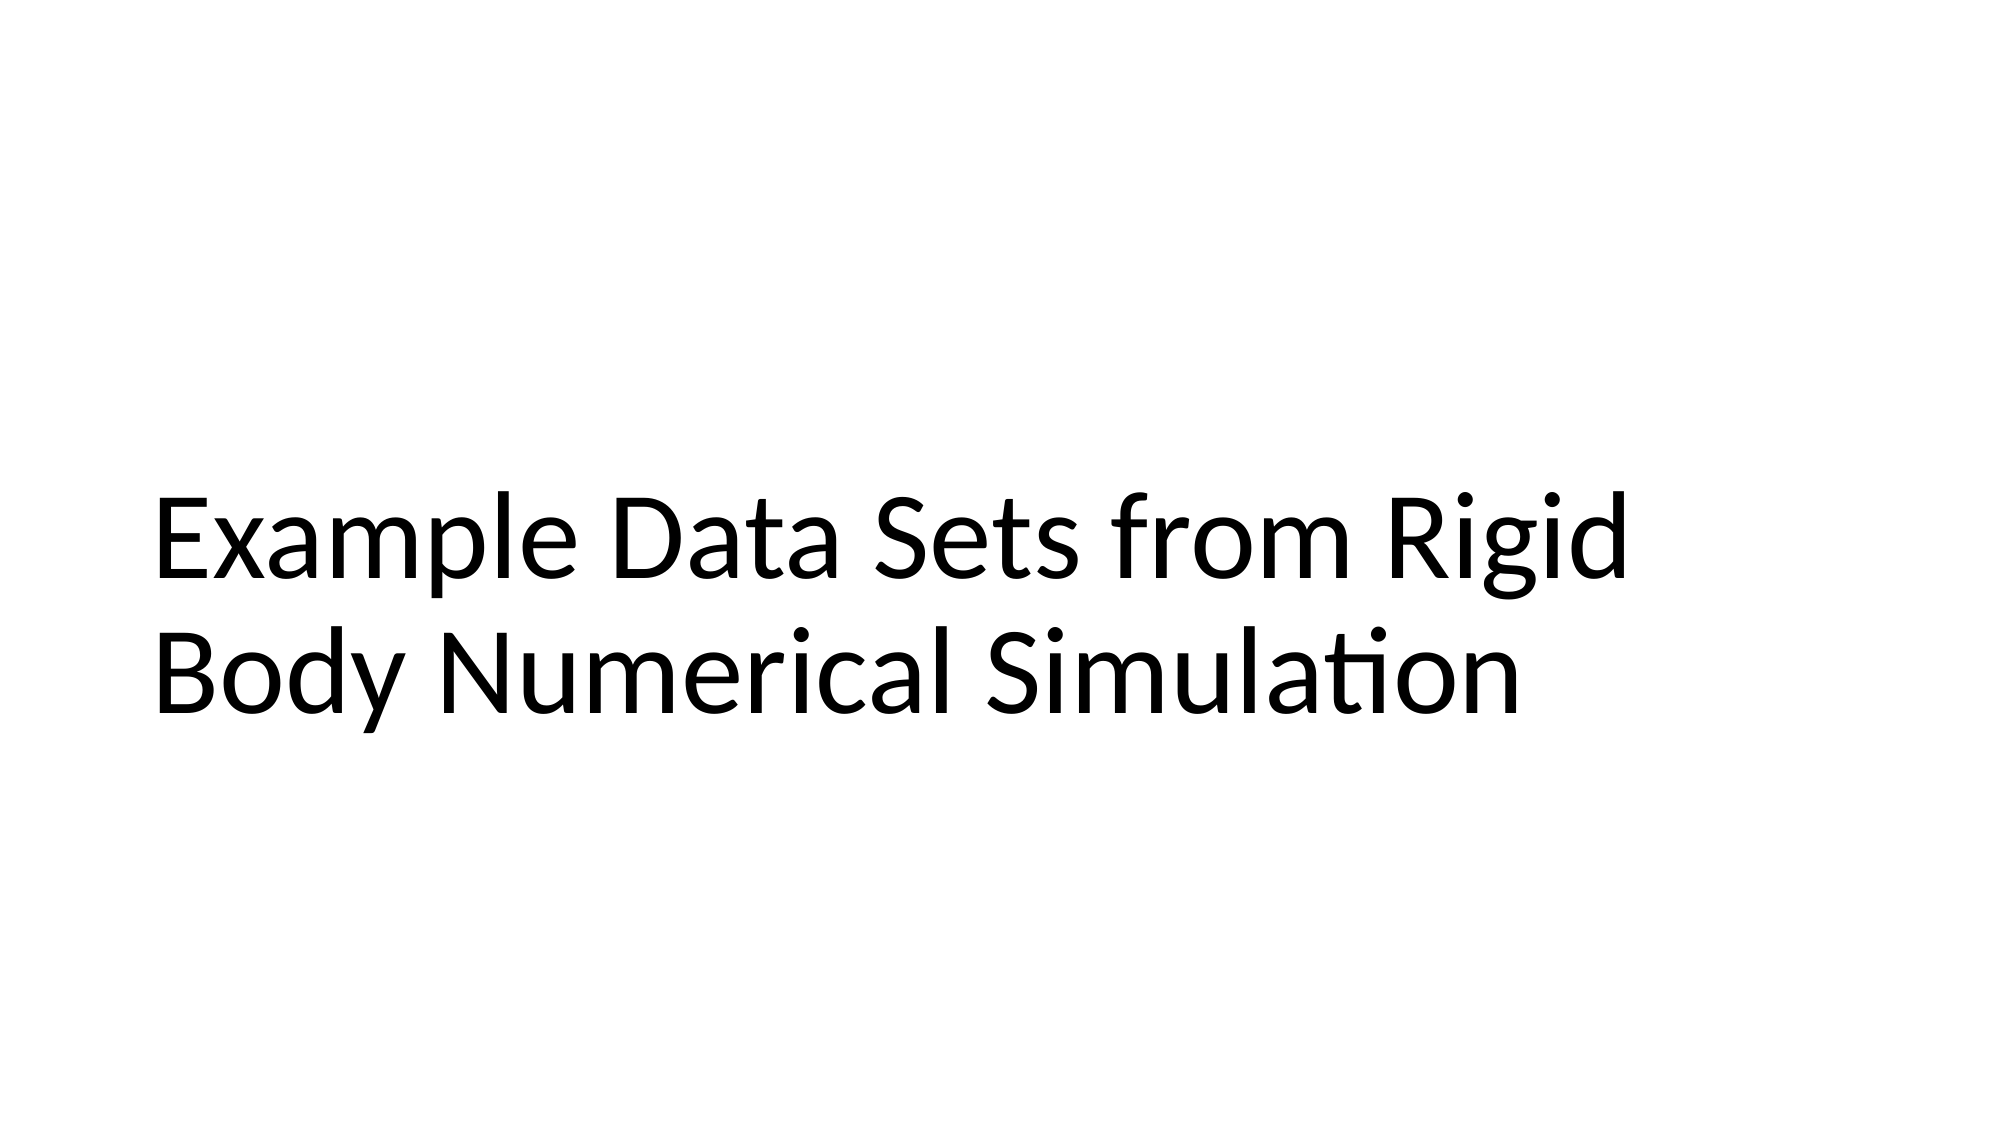

Example Data Sets from Rigid Body Numerical Simulation